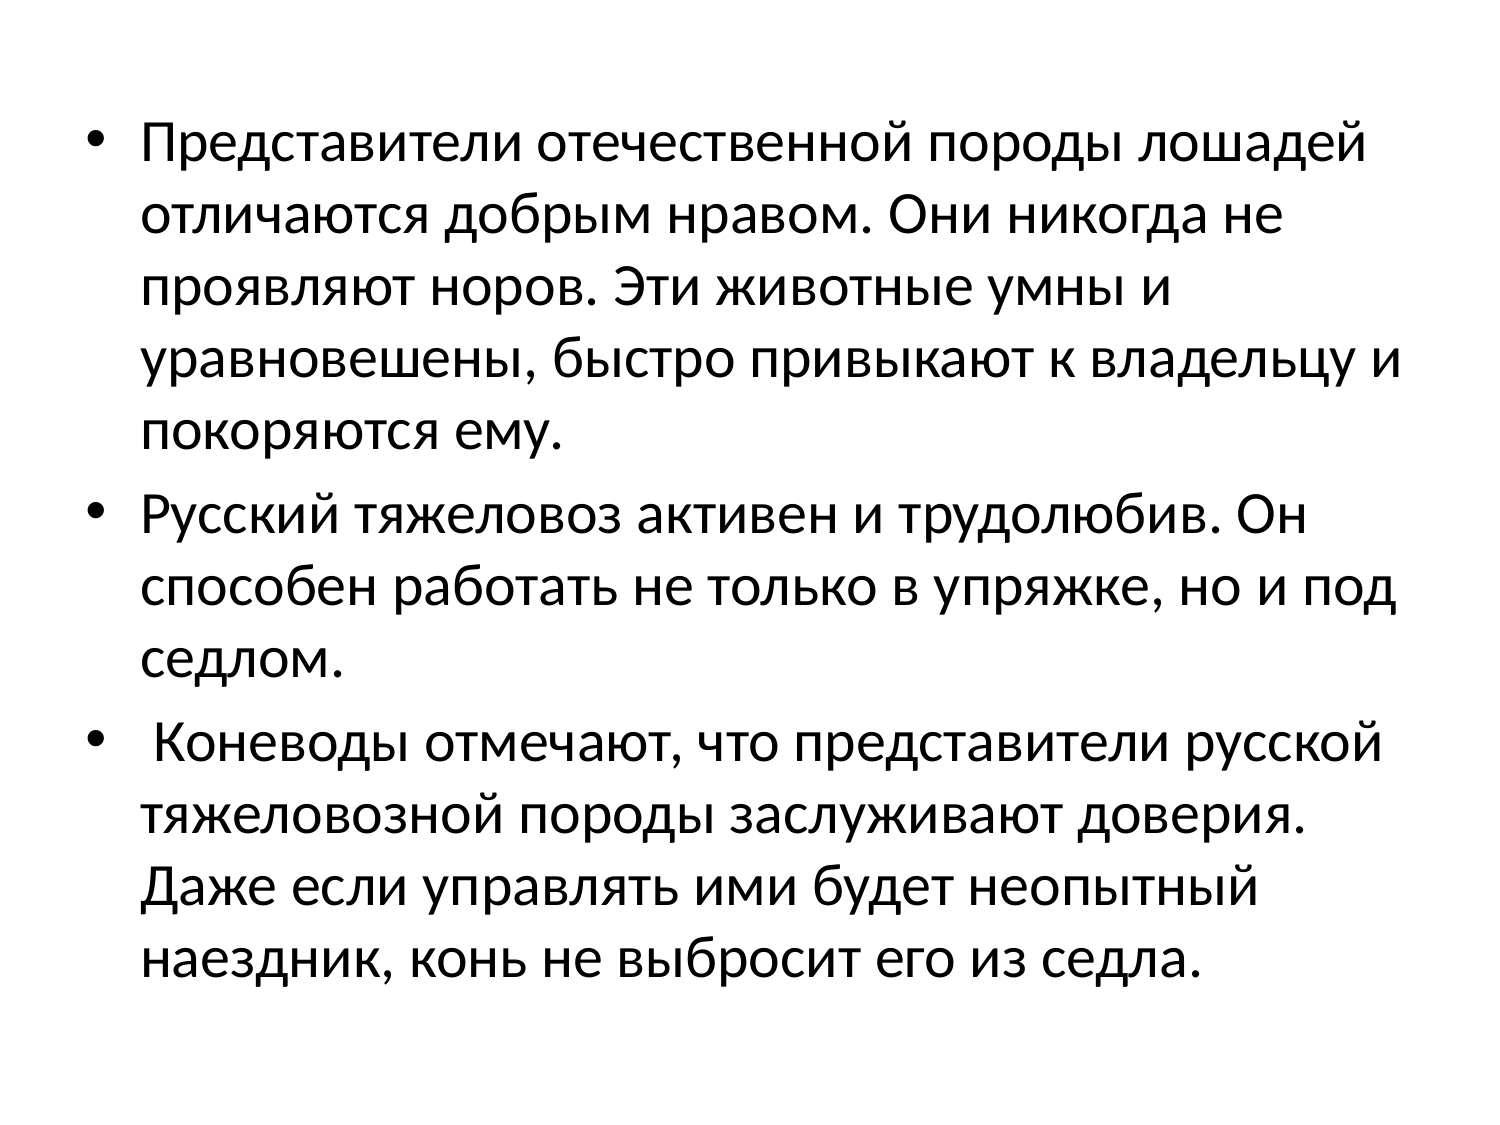

Представители отечественной породы лошадей отличаются добрым нравом. Они никогда не проявляют норов. Эти животные умны и уравновешены, быстро привыкают к владельцу и покоряются ему.
Русский тяжеловоз активен и трудолюбив. Он способен работать не только в упряжке, но и под седлом.
 Коневоды отмечают, что представители русской тяжеловозной породы заслуживают доверия. Даже если управлять ими будет неопытный наездник, конь не выбросит его из седла.